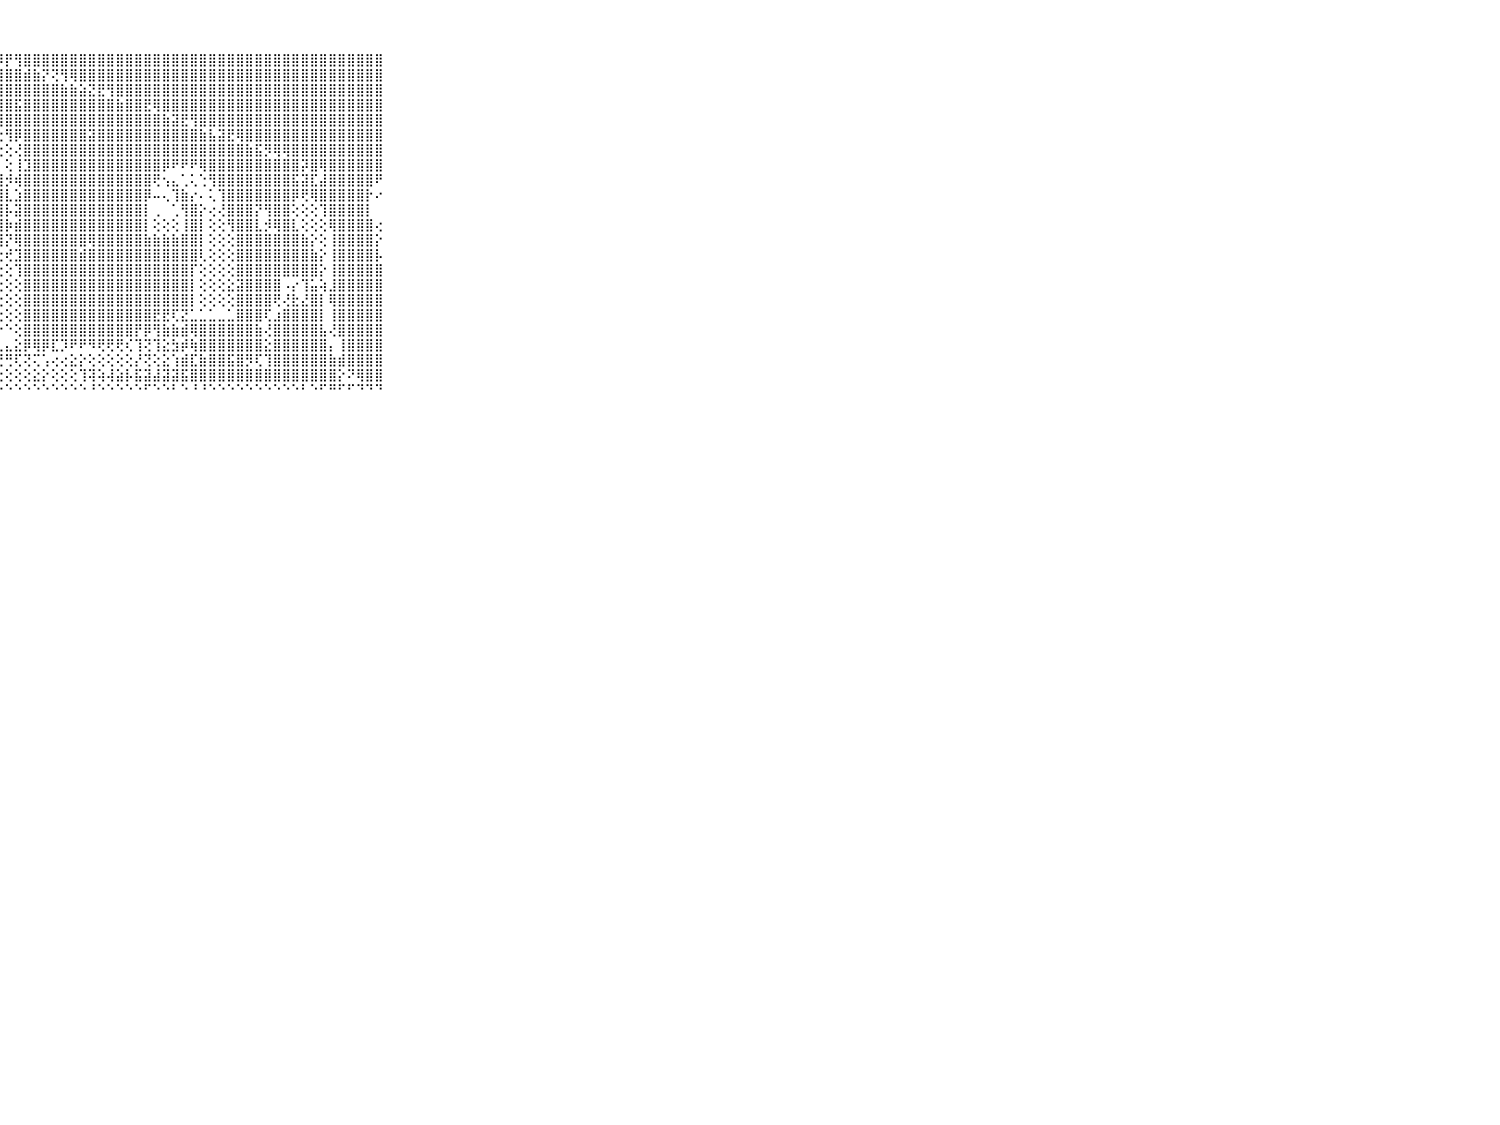

⠀⠀⠀⠀⠀⠀⠀⠀⠀⠀⠀⢜⢽⢕⡜⣸⣗⣾⣿⣷⣿⣿⡿⣿⣷⣯⣵⡽⡟⢻⣿⣿⣿⣿⣿⣿⣿⣿⣿⣿⣿⣿⣿⣿⣿⣿⣿⣿⣿⣿⣿⣿⣿⣿⣿⣿⣿⣿⣿⣿⣿⣿⣿⣿⣿⣿⣿⣿⣿⠀⠀⠀⠀⠀⠀⠀⠀⠀⠀⠀⠀
⠀⠀⠀⠀⠀⠀⠀⠀⠀⠀⠀⢕⢱⡝⡽⡿⢷⢻⢏⢻⢿⣿⣿⣿⣻⣿⣿⣿⣿⣿⣾⣷⡝⢝⢻⢿⣿⣿⣿⣿⣿⣿⣿⣿⣿⣿⣿⣿⣿⣿⣿⣿⣿⣿⣿⣿⣿⣿⣿⣿⣿⣿⣿⣿⣿⣿⣿⣿⣿⠀⠀⠀⠀⠀⠀⠀⠀⠀⠀⠀⠀
⠀⠀⠀⠀⠀⠀⠀⠀⠀⠀⠀⢎⡕⢱⢕⢕⢜⣱⣜⡹⢾⣿⣿⣿⣿⣿⢷⣿⣿⣿⣿⣿⣿⣿⣷⣷⣵⣝⣟⢻⣿⣿⣿⣿⣿⣿⣿⣿⣿⣿⣿⣿⣿⣿⣿⣿⣿⣿⣿⣿⣿⣿⣿⣿⣿⣿⣿⣿⣿⠀⠀⠀⠀⠀⠀⠀⠀⠀⠀⠀⠀
⠀⠀⠀⠀⠀⠀⠀⠀⠀⠀⠀⣷⣵⣵⣿⢿⢟⢟⢗⢕⢜⢝⢟⢟⢿⡿⣿⣿⣿⣯⣿⣿⣿⣿⣿⣿⣿⣿⣿⣿⣷⣿⣿⣟⢿⣿⣿⣿⣿⣿⣿⣿⣿⣿⣿⣿⣿⣿⣿⣿⣿⣿⣿⣿⣿⣿⣿⣿⣿⠀⠀⠀⠀⠀⠀⠀⠀⠀⠀⠀⠀
⠀⠀⠀⠀⠀⠀⠀⠀⠀⠀⠀⢿⠏⠝⠑⢕⢑⠕⢕⣕⢕⢕⢕⢕⢕⢜⢜⢽⣿⣿⣿⣿⣿⣿⣿⣿⣿⣿⣿⣿⣿⣿⣿⣿⣿⣷⣽⣟⢻⣿⣿⣿⣿⣿⣿⣿⣿⣿⣿⣿⣿⣿⣿⣿⣿⣿⣿⣿⣿⠀⠀⠀⠀⠀⠀⠀⠀⠀⠀⠀⠀
⠀⠀⠀⠀⠀⠀⠀⠀⠀⠀⠀⢀⠀⠀⠀⠀⠀⠁⠁⠑⠙⠳⢧⣕⡕⢕⢕⢕⢻⡿⣿⣿⣿⣿⣿⣿⣿⣽⣿⣿⣿⣿⣿⣿⣿⣿⣿⣿⣿⣷⣧⣽⣟⢿⣿⣿⣿⣿⣿⣿⣿⣿⣿⣿⣿⣿⣿⣿⣿⠀⠀⠀⠀⠀⠀⠀⠀⠀⠀⠀⠀
⠀⠀⠀⠀⠀⠀⠀⠀⠀⠀⠀⠙⠙⠓⠲⠦⠄⠀⠀⠀⠀⠀⠀⠝⢿⣧⡕⢕⢕⢜⣿⣿⣿⣿⣿⣿⣿⣿⣿⣿⣿⣿⣿⣿⣿⣿⣿⣿⣿⣿⣿⣿⣿⣿⣷⣯⡻⢿⢿⣿⣿⣿⣿⣿⣿⣿⣿⣿⣿⠀⠀⠀⠀⠀⠀⠀⠀⠀⠀⠀⠀
⠀⠀⠀⠀⠀⠀⠀⠀⠀⠀⠀⠀⢀⠐⠀⠁⠀⠅⠄⠀⠀⠀⠀⠀⠈⢿⣿⡇⢕⢸⣹⣿⣿⣿⣿⣿⣿⣿⣿⣿⣿⣿⣿⣿⣿⡿⠟⠟⠟⢿⣿⣿⣿⣿⣿⣿⣿⣿⣿⣿⡽⣿⢿⣿⣿⣿⣿⣿⣿⠀⠀⠀⠀⠀⠀⠀⠀⠀⠀⠀⠀
⠀⠀⠀⠀⠀⠀⠀⠀⠀⠀⠀⢔⢔⢕⢄⢕⢄⢄⢄⢄⠀⠀⢀⠀⠀⢘⣿⣿⡺⢾⣿⣿⣿⣿⣿⣿⣿⣿⣿⣿⣿⣿⣿⣿⢟⢢⣄⢁⢅⢑⢻⣿⣿⣿⣿⣿⣿⣿⣿⣯⣽⣏⣼⣿⣿⣿⣿⣿⠟⠀⠀⠀⠀⠀⠀⠀⠀⠀⠀⠀⠀
⠀⠀⠀⠀⠀⠀⠀⠀⠀⠀⠀⣿⣿⣷⣷⣵⣕⣕⡕⢕⢕⢕⢕⢄⢀⢄⣿⣿⣇⣱⣿⣿⣿⣿⣿⣿⣿⣿⣿⣿⣿⣿⣿⡿⠤⢄⢹⣷⡔⠄⢅⢹⣿⣿⣿⣿⣿⣿⣿⡿⢟⢿⣿⣿⣿⣿⣿⡗⠔⠀⠀⠀⠀⠀⠀⠀⠀⠀⠀⠀⠀
⠀⠀⠀⠀⠀⠀⠀⠀⠀⠀⠀⣿⣿⣿⣿⣿⣿⣿⣿⣿⣷⣷⣵⣕⡱⢕⣿⣿⡧⣽⣿⣿⣿⣿⣿⣿⣿⣿⣿⣿⣿⣿⣿⡇⢀⠀⢁⢻⣿⡕⢔⢜⣿⣿⣿⡝⢻⣿⣿⢕⢕⢕⢹⣿⣿⣿⣿⡇⠀⠀⠀⠀⠀⠀⠀⠀⠀⠀⠀⠀⠀
⠀⠀⠀⠀⠀⠀⠀⠀⠀⠀⠀⣿⣿⣿⣿⣿⣿⣿⣿⣿⣿⣿⣿⣿⣿⣿⣿⣿⡷⣾⣿⣿⣿⣿⣿⣿⣿⣿⣿⣿⣿⣿⣿⡇⢕⢕⢕⢸⣿⡇⢕⢕⢻⣿⣿⣇⡺⢿⣿⣇⢕⢕⢕⢿⣿⣿⣿⣿⢔⠀⠀⠀⠀⠀⠀⠀⠀⠀⠀⠀⠀
⠀⠀⠀⠀⠀⠀⠀⠀⠀⠀⠀⣿⣿⣿⣿⣿⣿⣿⣿⣿⣿⣿⣿⣿⣿⣿⣿⣿⡝⢿⣿⣿⣿⣿⣿⣿⣿⢿⣿⣿⣿⣿⣿⣷⣷⣷⣷⣿⣿⡇⢕⢕⢕⣿⣿⣿⣿⣿⣿⣿⣷⡕⢕⢸⣿⣿⣿⣿⡕⠀⠀⠀⠀⠀⠀⠀⠀⠀⠀⠀⠀
⠀⠀⠀⠀⠀⠀⠀⠀⠀⠀⠀⣿⣿⣿⣿⣿⣿⣿⣿⣿⣿⣿⣿⣿⣿⣿⣿⢗⢞⣹⣿⣿⣿⣿⣿⣿⣾⣿⣿⣿⣿⣿⣿⣿⣿⣿⣿⣿⣿⢇⢕⢕⢕⣿⣿⣿⣿⣿⣿⣿⣿⣷⡕⢸⣿⣿⣿⣿⡧⠀⠀⠀⠀⠀⠀⠀⠀⠀⠀⠀⠀
⠀⠀⠀⠀⠀⠀⠀⠀⠀⠀⠀⣿⣿⣿⣿⣿⣿⣿⣿⣿⣿⣿⣿⣿⣿⣿⣿⢕⢕⢹⣿⣿⣿⣿⣿⣿⣿⣿⣿⣿⣿⣿⣿⣿⣿⣿⣿⣿⡏⢕⢕⢕⢕⣿⣿⣿⣿⣿⣿⣿⣿⣿⡕⢸⣿⣿⣿⣿⣿⠀⠀⠀⠀⠀⠀⠀⠀⠀⠀⠀⠀
⠀⠀⠀⠀⠀⠀⠀⠀⠀⠀⠀⣿⣿⣿⣿⣿⣿⣿⣿⣿⣿⣿⣿⣿⣿⣿⣿⢕⢕⢕⣿⣿⣿⣿⣿⣿⣿⣿⣿⣿⣿⣿⣿⣿⣿⣿⣿⣿⡇⢕⢕⢕⣕⣽⣿⣿⣿⣿⠠⡔⢹⣥⢵⣸⣿⣿⣿⣿⣿⠀⠀⠀⠀⠀⠀⠀⠀⠀⠀⠀⠀
⠀⠀⠀⠀⠀⠀⠀⠀⠀⠀⠀⣿⣿⣿⣿⣿⣿⣿⣿⣿⣿⣿⣿⣿⣿⣿⡿⢕⢕⢕⣿⣿⣿⣿⣿⣿⣿⣿⣿⣿⣿⣿⣿⣿⣿⣿⣿⣿⡇⢕⢕⢕⢕⣿⣿⣿⣿⢟⢜⣗⣜⣿⡇⢿⣿⣿⣿⣿⣿⠀⠀⠀⠀⠀⠀⠀⠀⠀⠀⠀⠀
⠀⠀⠀⠀⠀⠀⠀⠀⠀⠀⠀⠜⣿⣿⣿⣿⣿⣿⣿⣿⣿⣿⣿⣿⣿⣿⡇⢕⢕⢕⣿⣿⣿⣿⣿⣿⣿⣿⣿⣿⣿⣿⣿⣿⣟⣟⢏⣝⣁⣁⣁⣀⣁⣿⣿⣿⢏⣰⣿⣿⣿⣿⡇⢸⣿⣿⣿⣿⣿⠀⠀⠀⠀⠀⠀⠀⠀⠀⠀⠀⠀
⠀⠀⠀⠀⠀⠀⠀⠀⠀⠀⠀⠀⠝⡿⣿⣿⣿⣿⣿⣿⣿⣿⣿⣿⣿⡿⢇⠑⠑⢕⣿⣿⣿⣿⣿⣿⣿⣿⣿⣿⣿⣿⡟⡿⢻⣷⣷⣾⢿⣿⣿⣿⣿⣿⣿⣷⢜⣿⣿⣿⣿⣿⣧⢜⣿⣿⣿⣿⣿⠀⠀⠀⠀⠀⠀⠀⠀⠀⠀⠀⠀
⠀⠀⠀⠀⠀⠀⠀⠀⠀⠀⠀⢄⣀⣅⡕⢕⢕⣕⢕⢕⢕⡕⢕⢕⢕⢕⣁⣄⣄⣕⡿⢿⡿⣏⡹⠟⠟⠻⢟⢟⢟⢎⢹⢝⢹⣕⣳⡾⢷⣿⣿⣿⣿⣿⣿⣿⣕⣿⣿⣿⣿⣿⣿⡄⢸⣿⣿⣿⣿⠀⠀⠀⠀⠀⠀⠀⠀⠀⠀⠀⠀
⠀⠀⠀⠀⠀⠀⠀⠀⠀⠀⠀⠱⢕⣧⣕⣱⣼⣵⣵⣷⣷⣷⡾⢿⢿⠿⢟⢛⢛⢏⢝⢍⢡⢔⢔⣕⡕⢕⢕⢕⢕⢕⡜⢝⢕⣕⢱⣾⣏⣷⣿⣿⣯⣿⡻⢏⢹⣿⣿⣿⣿⣿⣿⣷⣾⣿⣿⣿⣿⠀⠀⠀⠀⠀⠀⠀⠀⠀⠀⠀⠀
⠀⠀⠀⠀⠀⠀⠀⠀⠀⠀⠀⠿⠟⢻⠟⠛⢋⢝⢝⢅⢅⢕⢔⢕⢕⢕⢕⢕⢕⢕⢕⣕⡕⢕⢕⢕⢹⢽⢵⢼⣵⡧⣯⣽⣼⣽⣽⣯⣿⣿⣿⣿⣿⣿⣿⣿⣿⣿⣿⣿⣿⣿⣿⣿⡕⠝⢿⣿⣿⠀⠀⠀⠀⠀⠀⠀⠀⠀⠀⠀⠀
⠀⠀⠀⠀⠀⠀⠀⠀⠀⠀⠀⠀⠀⠀⠀⠐⠀⠁⠑⠑⠑⠑⠑⠑⠑⠑⠑⠑⠑⠑⠑⠑⠑⠑⠑⠑⠑⠘⠑⠑⠑⠑⠑⠋⠑⠑⠃⠑⠘⠘⠑⠑⠑⠑⠑⠑⠑⠑⠑⠑⠃⠑⠋⠛⠋⠋⠙⠙⠙⠀⠀⠀⠀⠀⠀⠀⠀⠀⠀⠀⠀